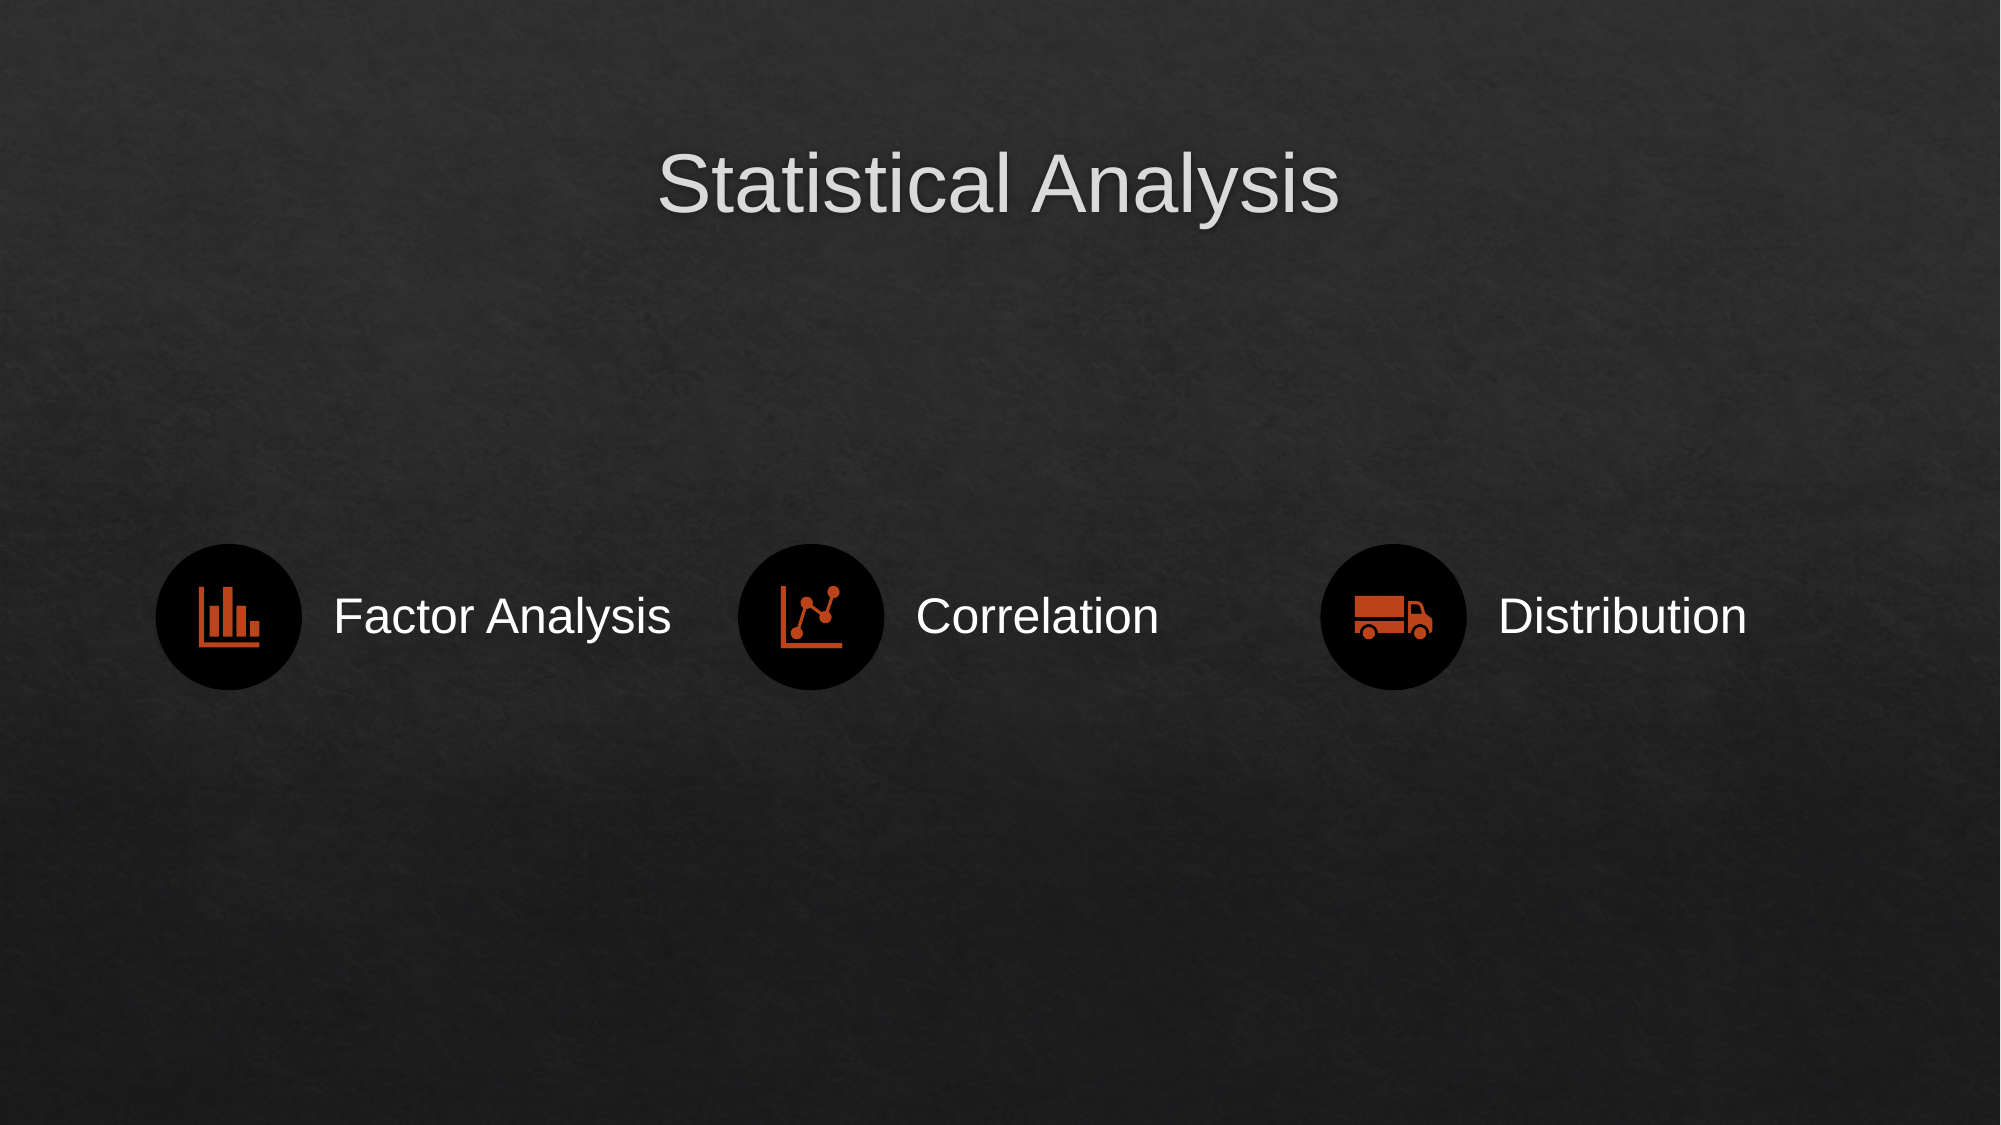

# Statistical Analysis
Factor Analysis
Correlation
Distribution